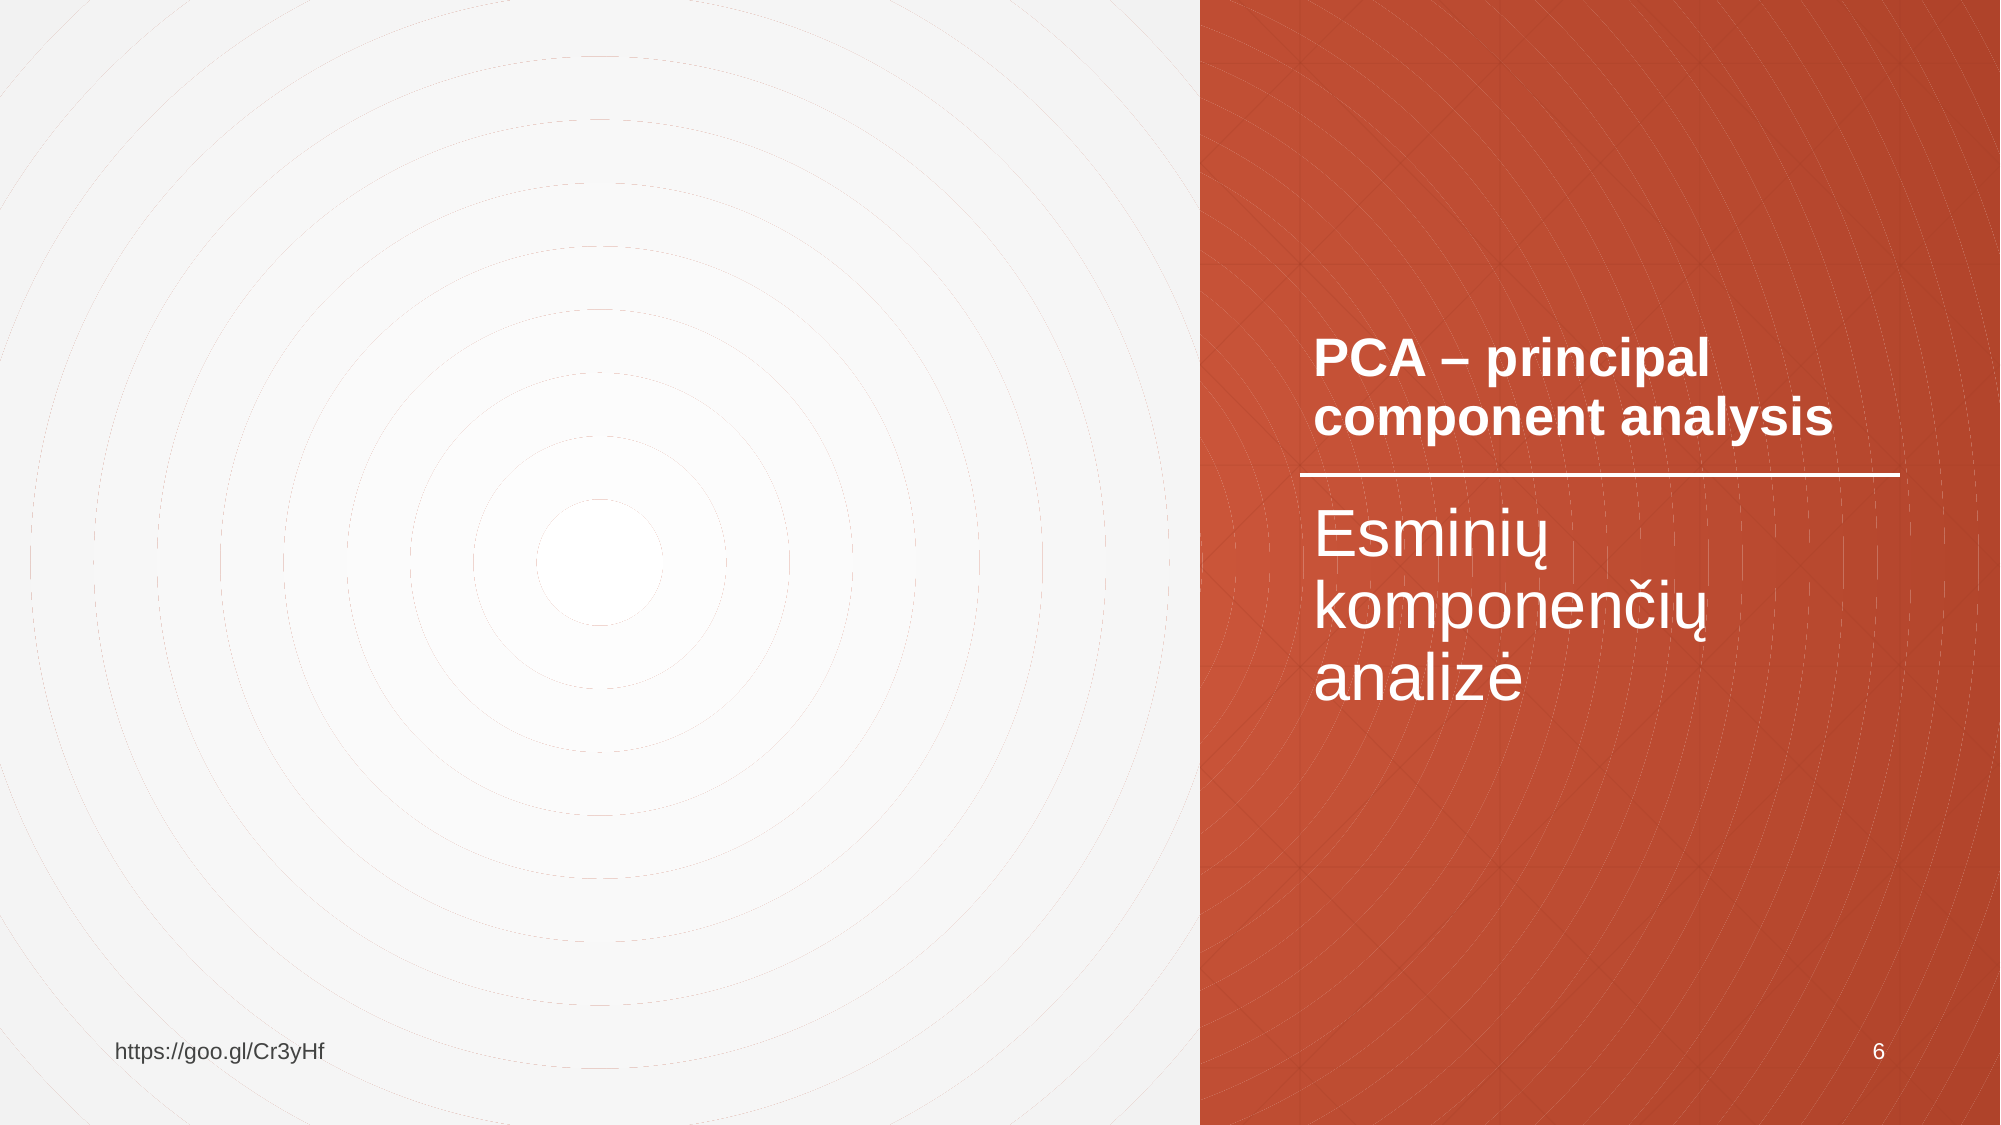

# PCA – principal component analysis
Esminių komponenčių analizė
https://goo.gl/Cr3yHf
6